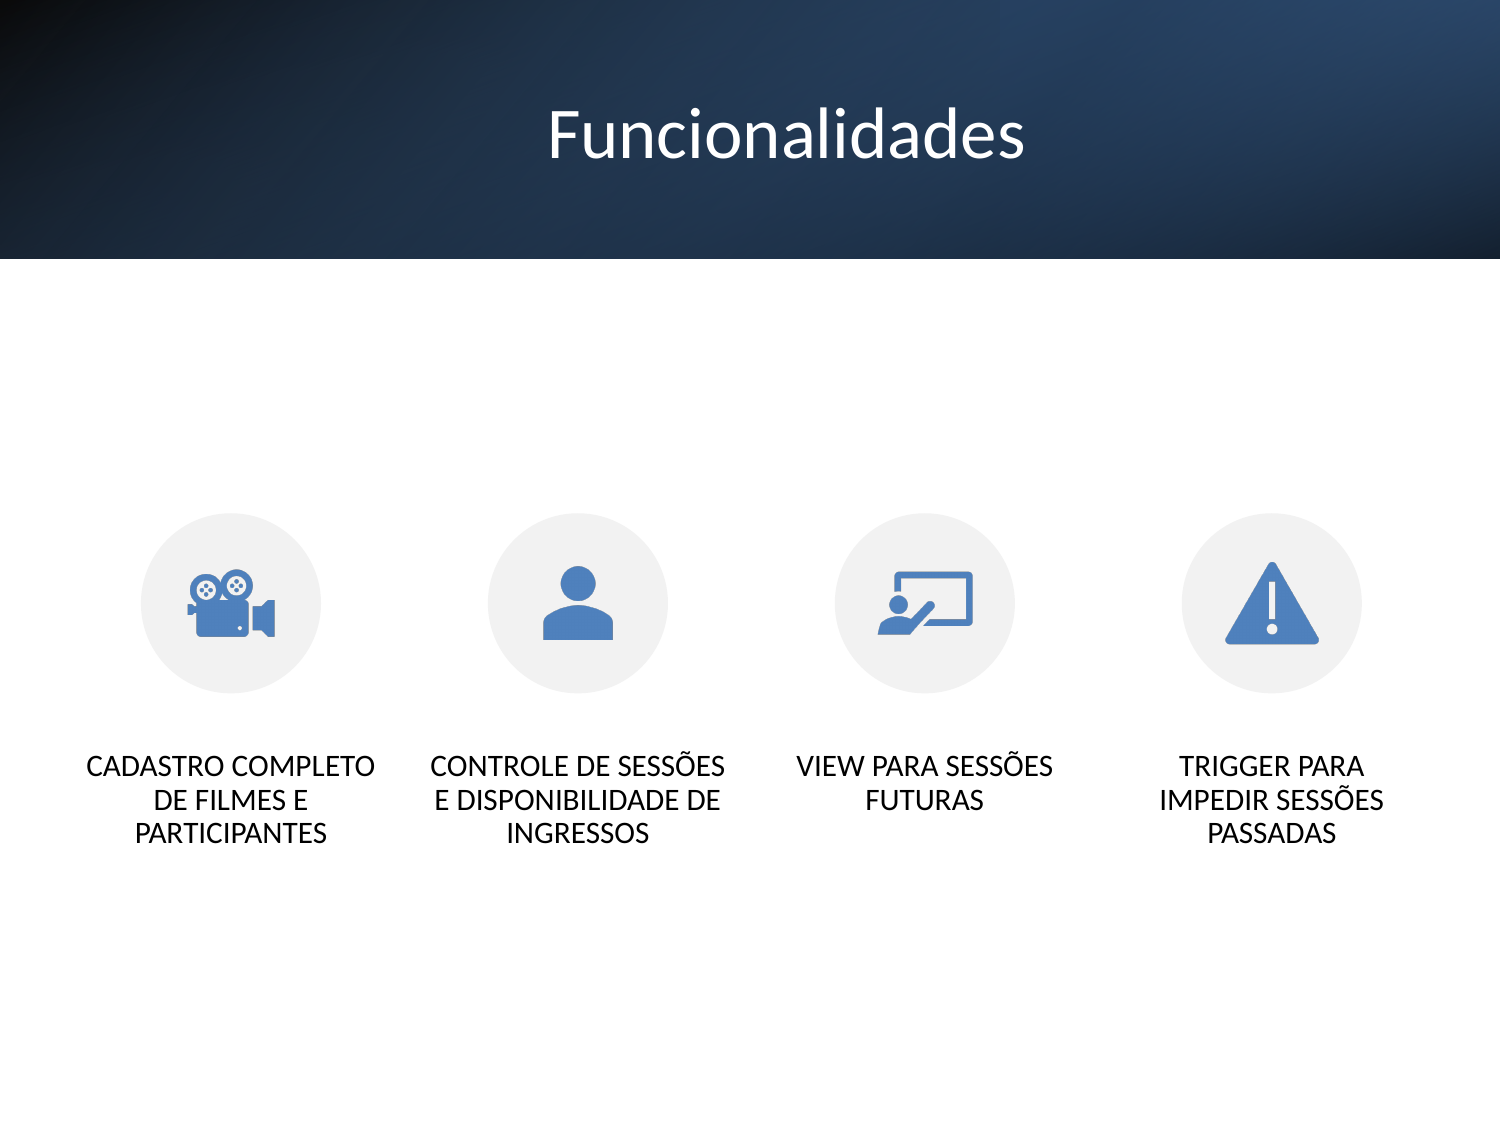

# Funcionalidades
Cadastro completo de filmes e participantes
Controle de sessões e disponibilidade de ingressos
View para sessões futuras
Trigger para impedir sessões passadas